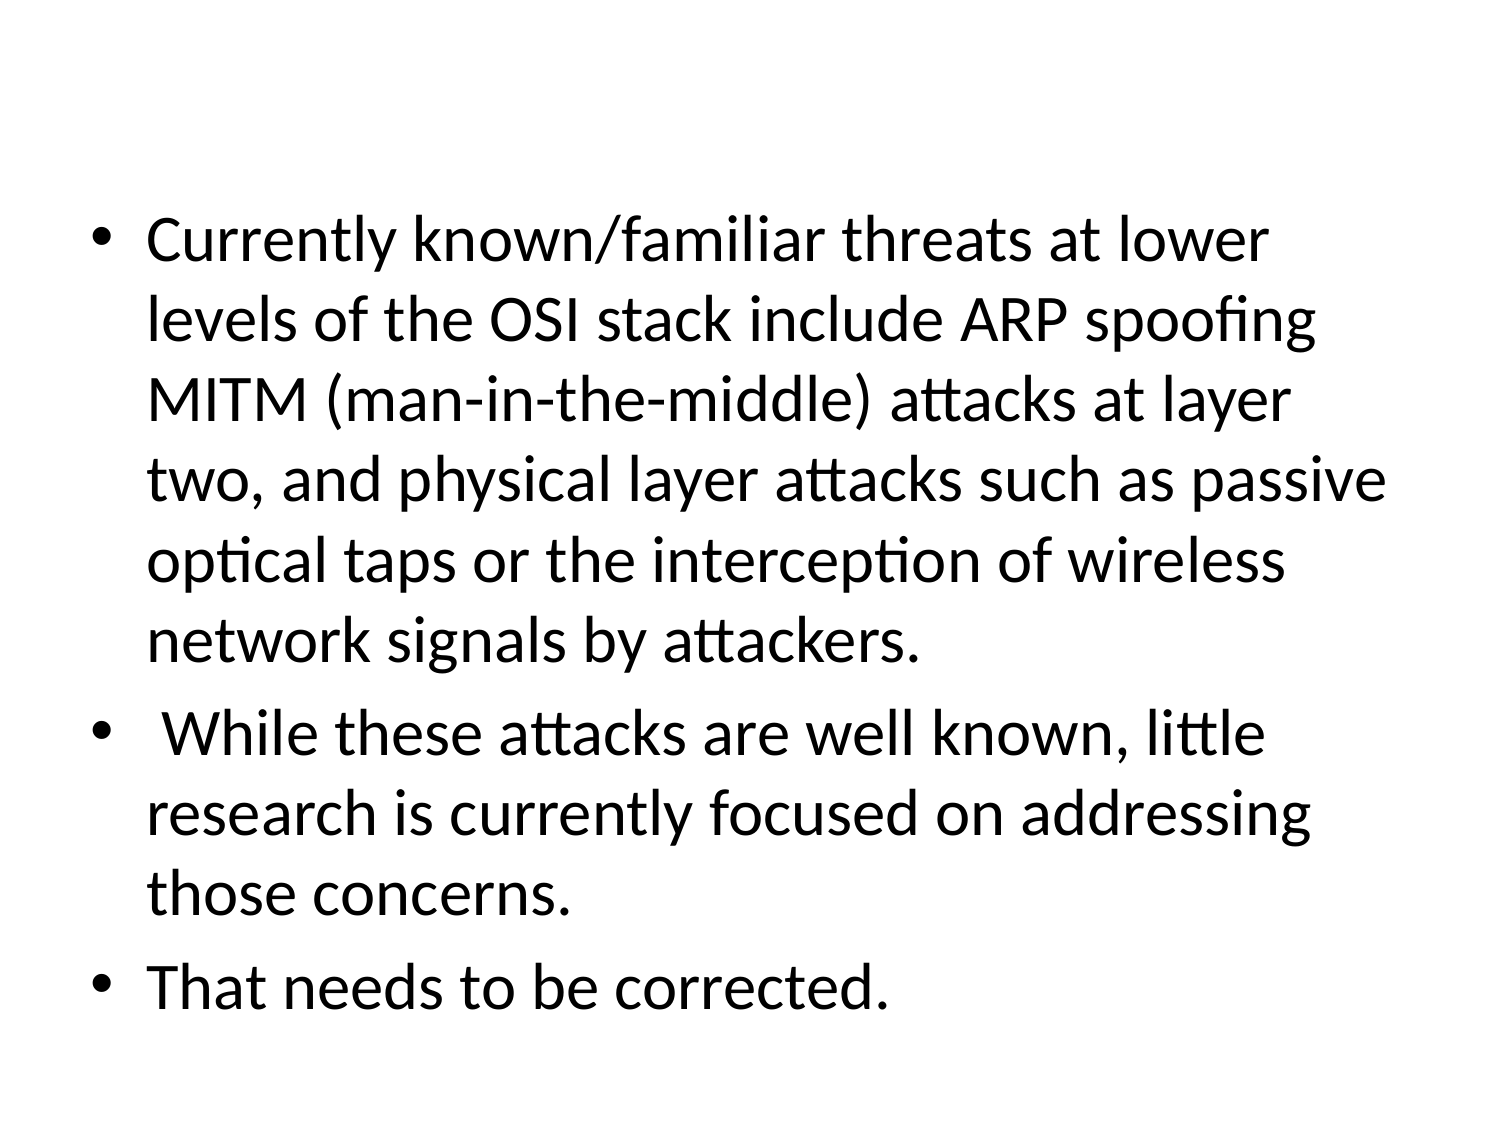

#
Currently known/familiar threats at lower levels of the OSI stack include ARP spoofing MITM (man-in-the-middle) attacks at layer two, and physical layer attacks such as passive optical taps or the interception of wireless network signals by attackers.
 While these attacks are well known, little research is currently focused on addressing those concerns.
That needs to be corrected.